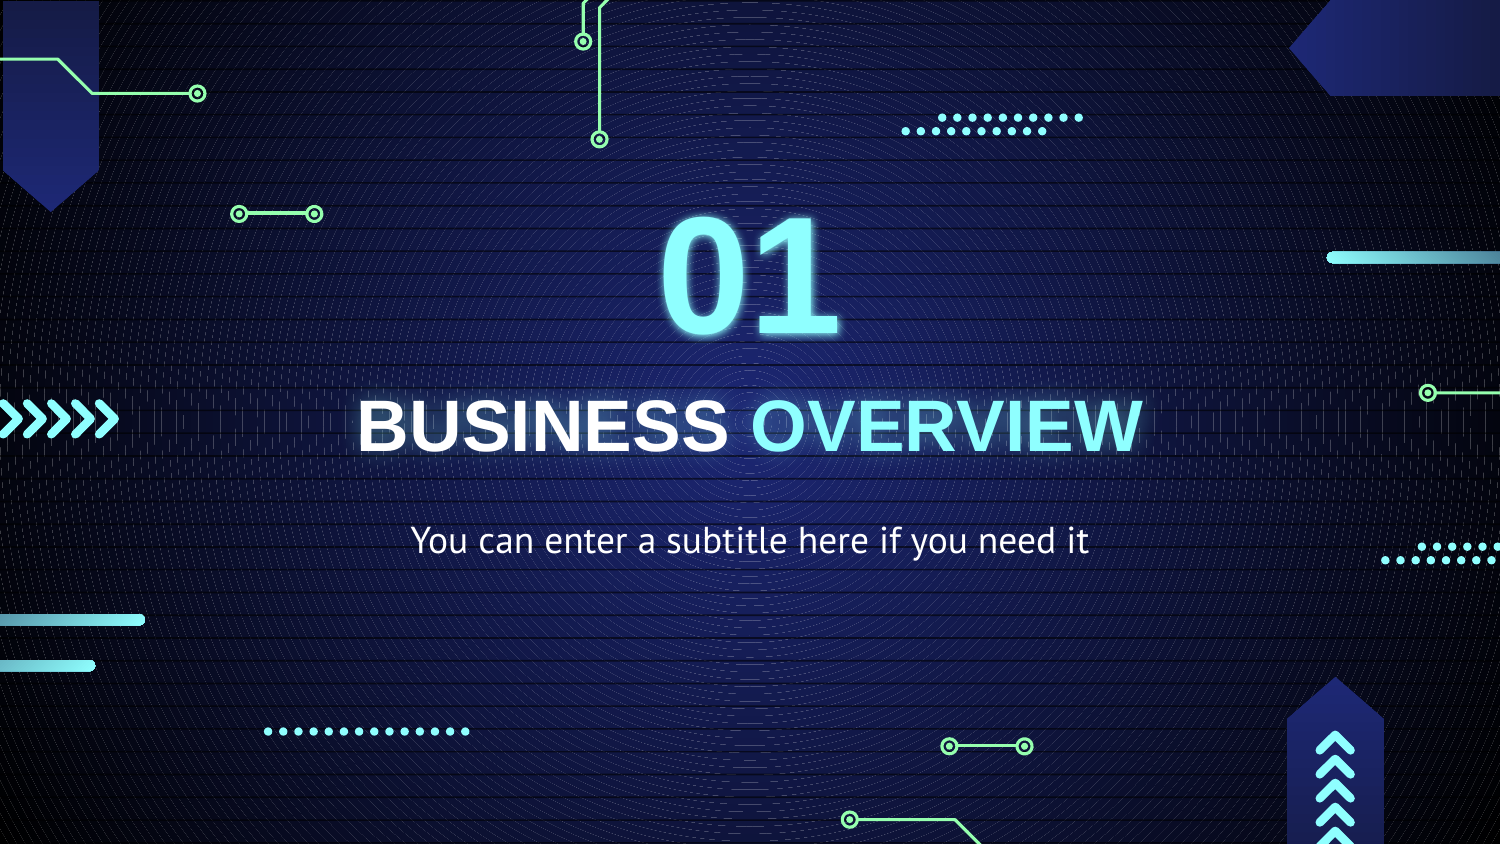

01
# BUSINESS OVERVIEW
You can enter a subtitle here if you need it